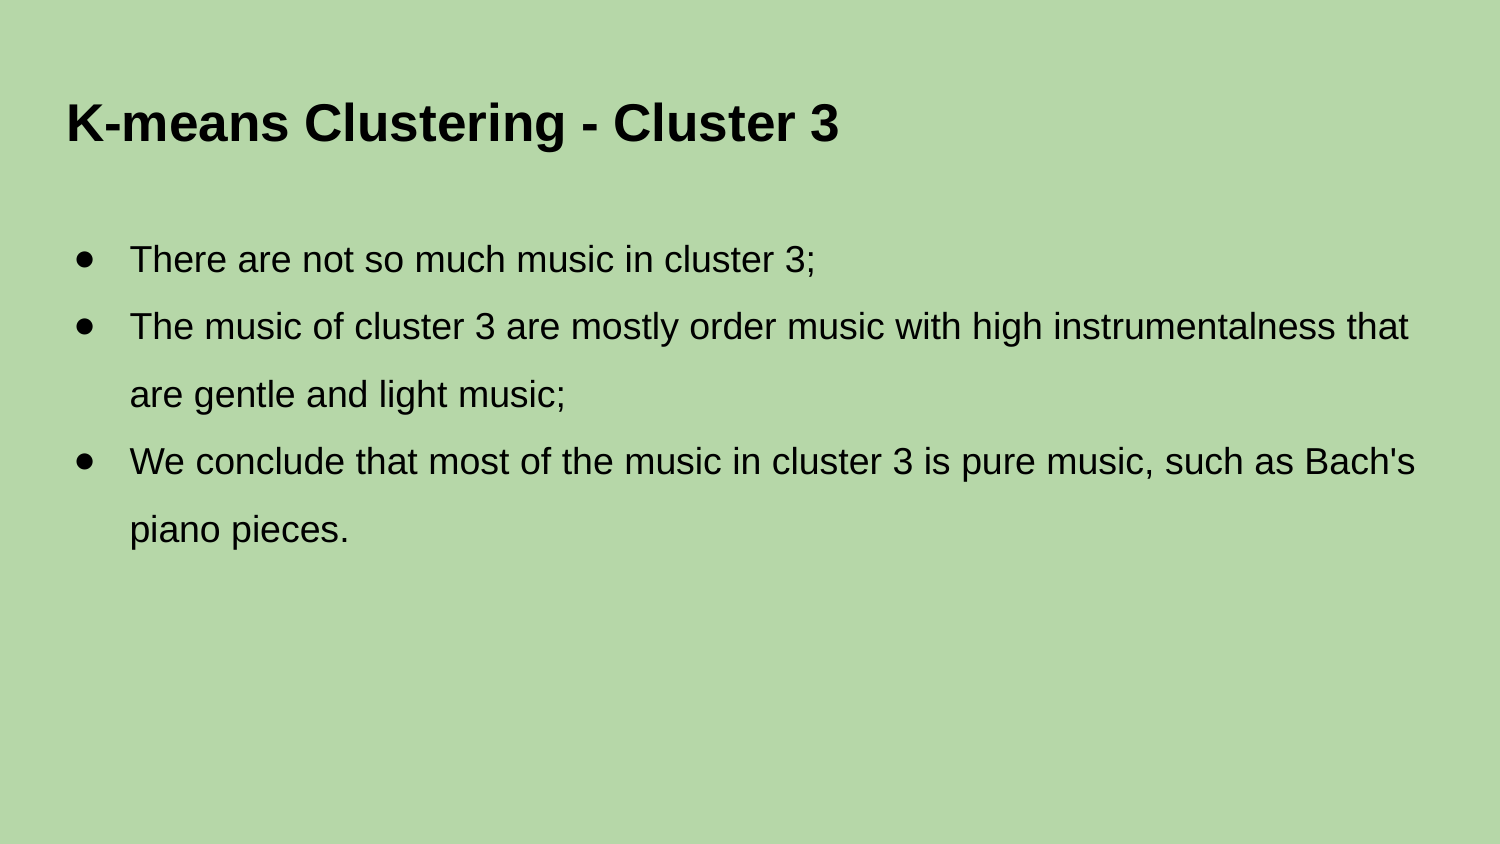

# K-means Clustering - Cluster 3

There are not so much music in cluster 3;
The music of cluster 3 are mostly order music with high instrumentalness that are gentle and light music;
We conclude that most of the music in cluster 3 is pure music, such as Bach's piano pieces.